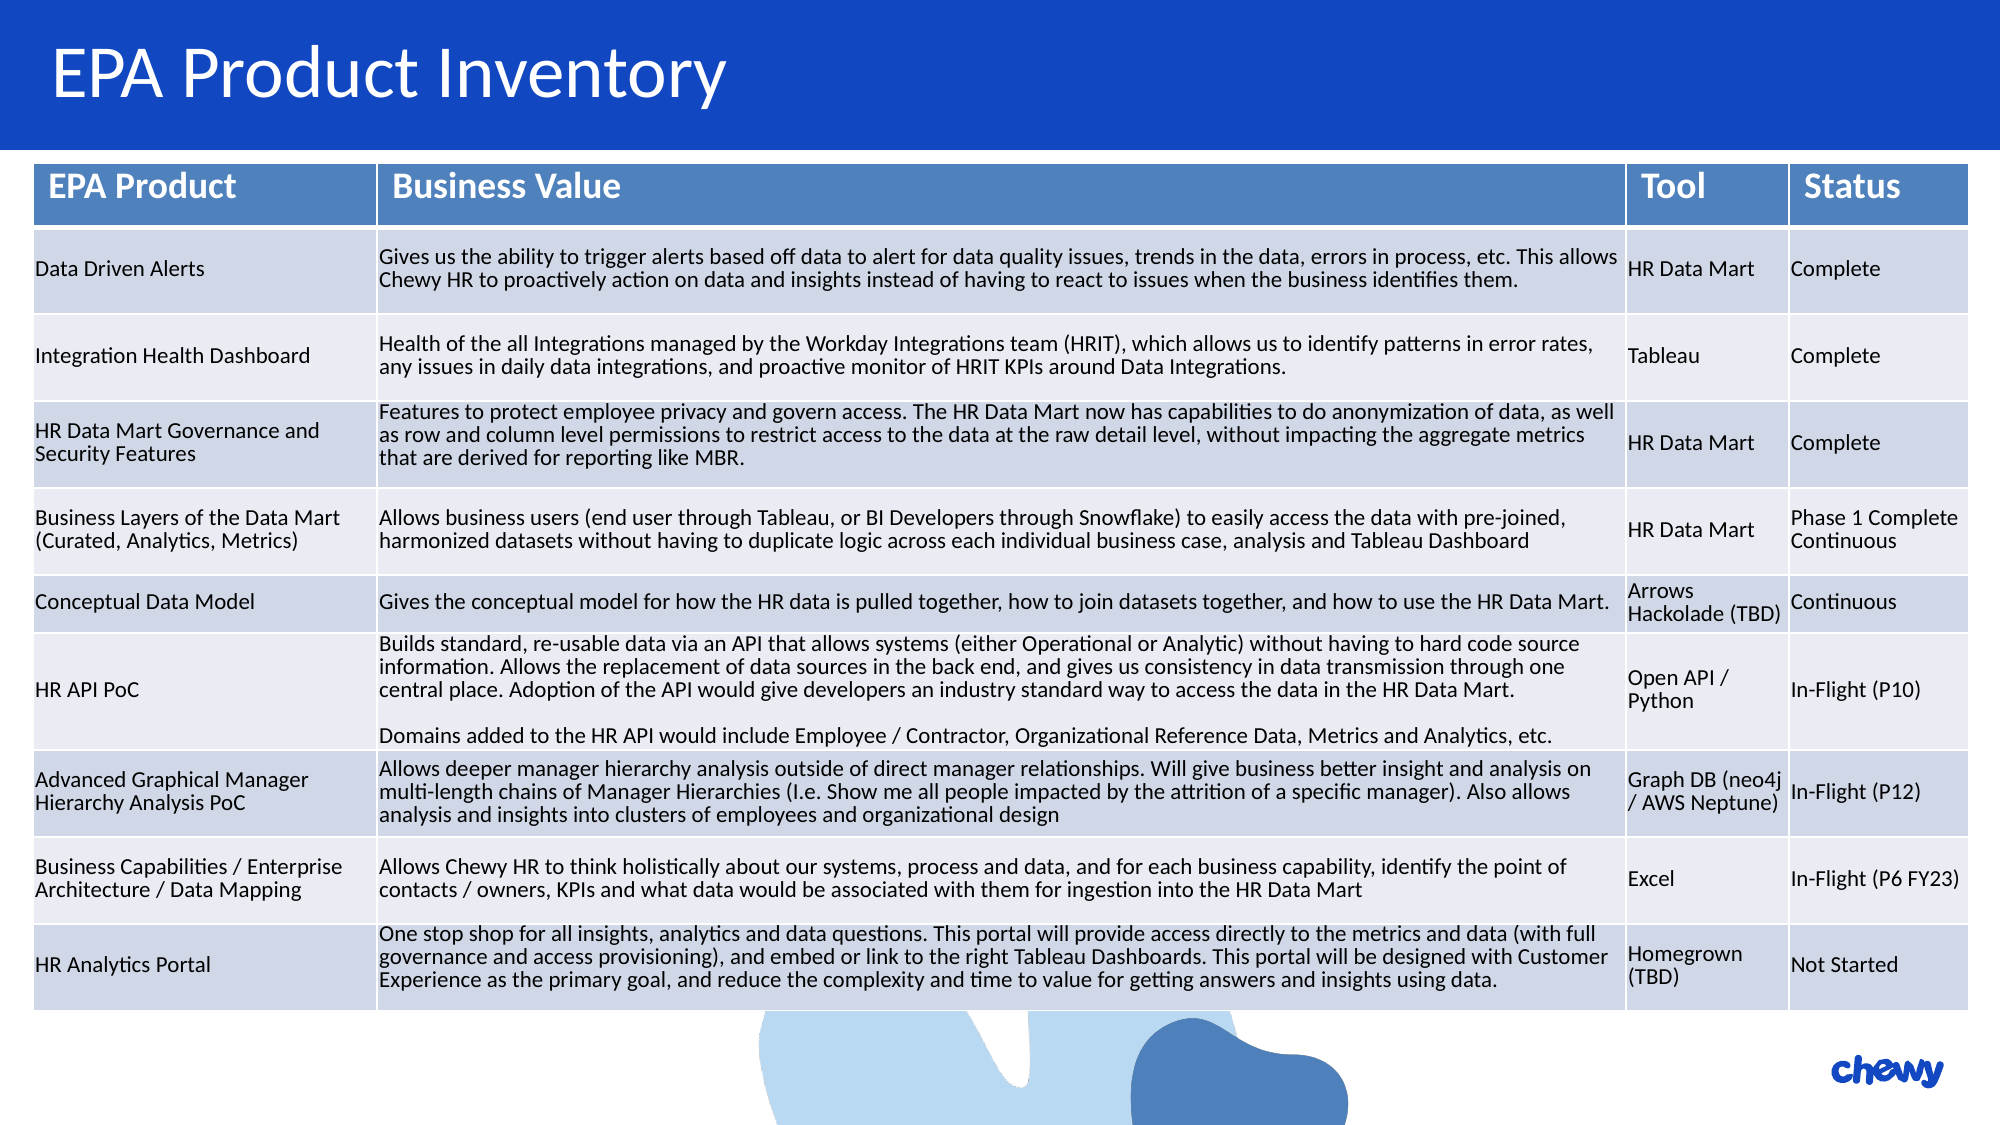

EPA Product Inventory
| EPA Product | Business Value | Tool | Status |
| --- | --- | --- | --- |
| Data Driven Alerts | Gives us the ability to trigger alerts based off data to alert for data quality issues, trends in the data, errors in process, etc. This allows Chewy HR to proactively action on data and insights instead of having to react to issues when the business identifies them. | HR Data Mart | Complete |
| Integration Health Dashboard | Health of the all Integrations managed by the Workday Integrations team (HRIT), which allows us to identify patterns in error rates, any issues in daily data integrations, and proactive monitor of HRIT KPIs around Data Integrations. | Tableau | Complete |
| HR Data Mart Governance and Security Features | Features to protect employee privacy and govern access. The HR Data Mart now has capabilities to do anonymization of data, as well as row and column level permissions to restrict access to the data at the raw detail level, without impacting the aggregate metrics that are derived for reporting like MBR. | HR Data Mart | Complete |
| Business Layers of the Data Mart (Curated, Analytics, Metrics) | Allows business users (end user through Tableau, or BI Developers through Snowflake) to easily access the data with pre-joined, harmonized datasets without having to duplicate logic across each individual business case, analysis and Tableau Dashboard | HR Data Mart | Phase 1 Complete Continuous |
| Conceptual Data Model | Gives the conceptual model for how the HR data is pulled together, how to join datasets together, and how to use the HR Data Mart. | Arrows Hackolade (TBD) | Continuous |
| HR API PoC | Builds standard, re-usable data via an API that allows systems (either Operational or Analytic) without having to hard code source information. Allows the replacement of data sources in the back end, and gives us consistency in data transmission through one central place. Adoption of the API would give developers an industry standard way to access the data in the HR Data Mart. Domains added to the HR API would include Employee / Contractor, Organizational Reference Data, Metrics and Analytics, etc. | Open API / Python | In-Flight (P10) |
| Advanced Graphical Manager Hierarchy Analysis PoC | Allows deeper manager hierarchy analysis outside of direct manager relationships. Will give business better insight and analysis on multi-length chains of Manager Hierarchies (I.e. Show me all people impacted by the attrition of a specific manager). Also allows analysis and insights into clusters of employees and organizational design | Graph DB (neo4j / AWS Neptune) | In-Flight (P12) |
| Business Capabilities / Enterprise Architecture / Data Mapping | Allows Chewy HR to think holistically about our systems, process and data, and for each business capability, identify the point of contacts / owners, KPIs and what data would be associated with them for ingestion into the HR Data Mart | Excel | In-Flight (P6 FY23) |
| HR Analytics Portal | One stop shop for all insights, analytics and data questions. This portal will provide access directly to the metrics and data (with full governance and access provisioning), and embed or link to the right Tableau Dashboards. This portal will be designed with Customer Experience as the primary goal, and reduce the complexity and time to value for getting answers and insights using data. | Homegrown (TBD) | Not Started |